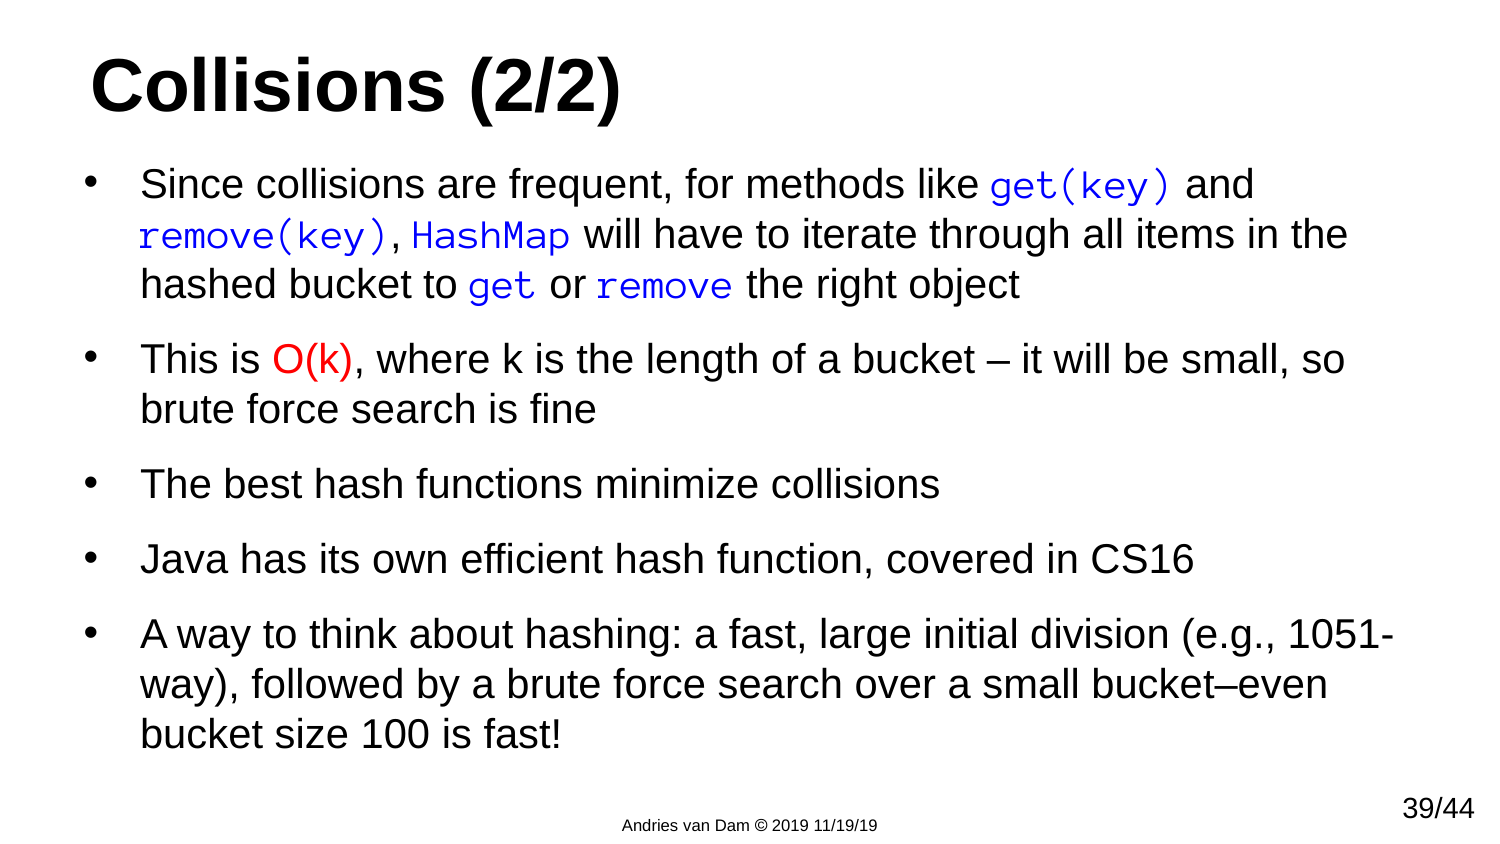

# Collisions (2/2)
Since collisions are frequent, for methods like get(key) and remove(key), HashMap will have to iterate through all items in the hashed bucket to get or remove the right object
This is O(k), where k is the length of a bucket – it will be small, so brute force search is fine
The best hash functions minimize collisions
Java has its own efficient hash function, covered in CS16
A way to think about hashing: a fast, large initial division (e.g., 1051-way), followed by a brute force search over a small bucket–even bucket size 100 is fast!